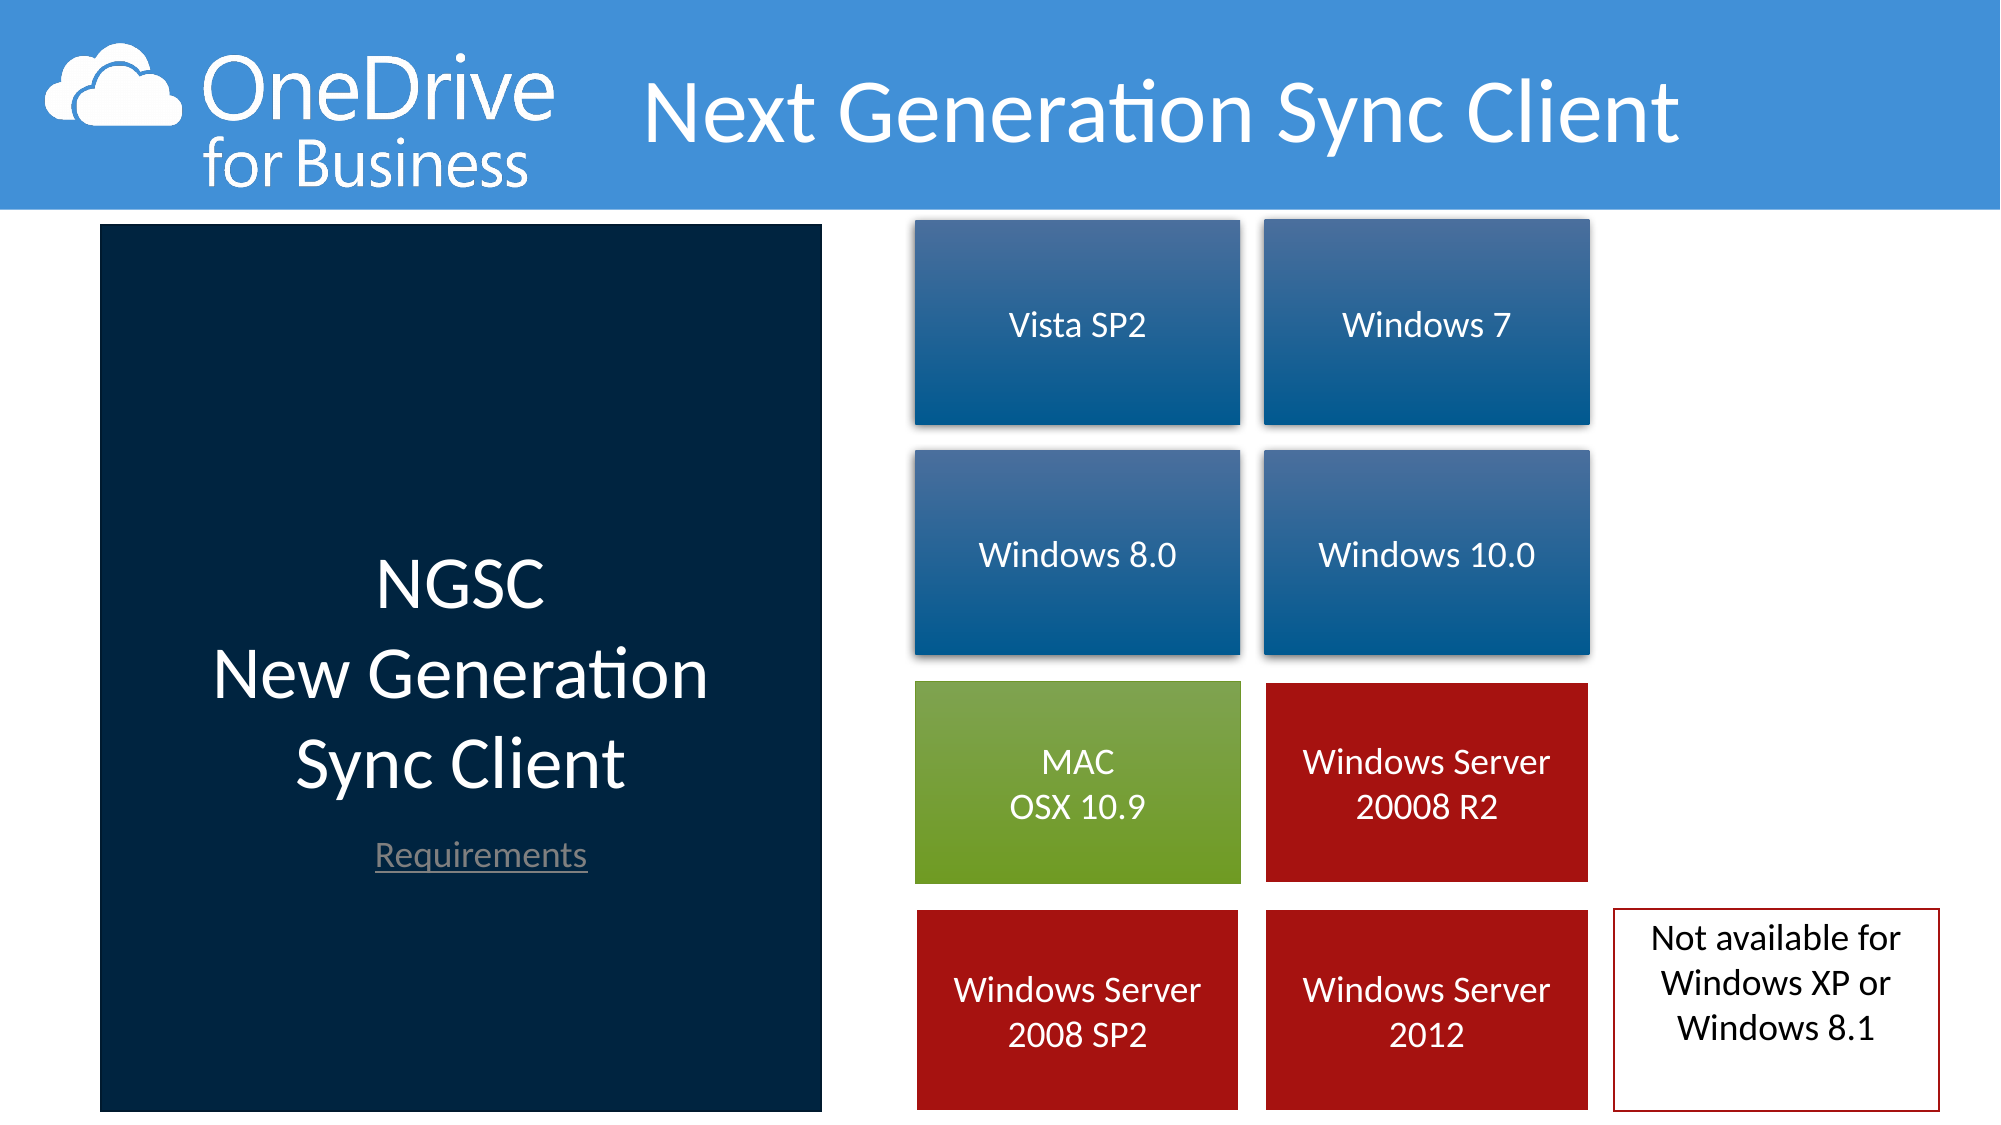

Next Generation Sync Client
Windows 7
Vista SP2
NGSC
New Generation
 Sync Client
Windows 8.0
Windows 10.0
MAC
OSX 10.9
Windows Server 20008 R2
Requirements
Windows Server
2008 SP2
Windows Server
2012
Not available for Windows XP or
Windows 8.1